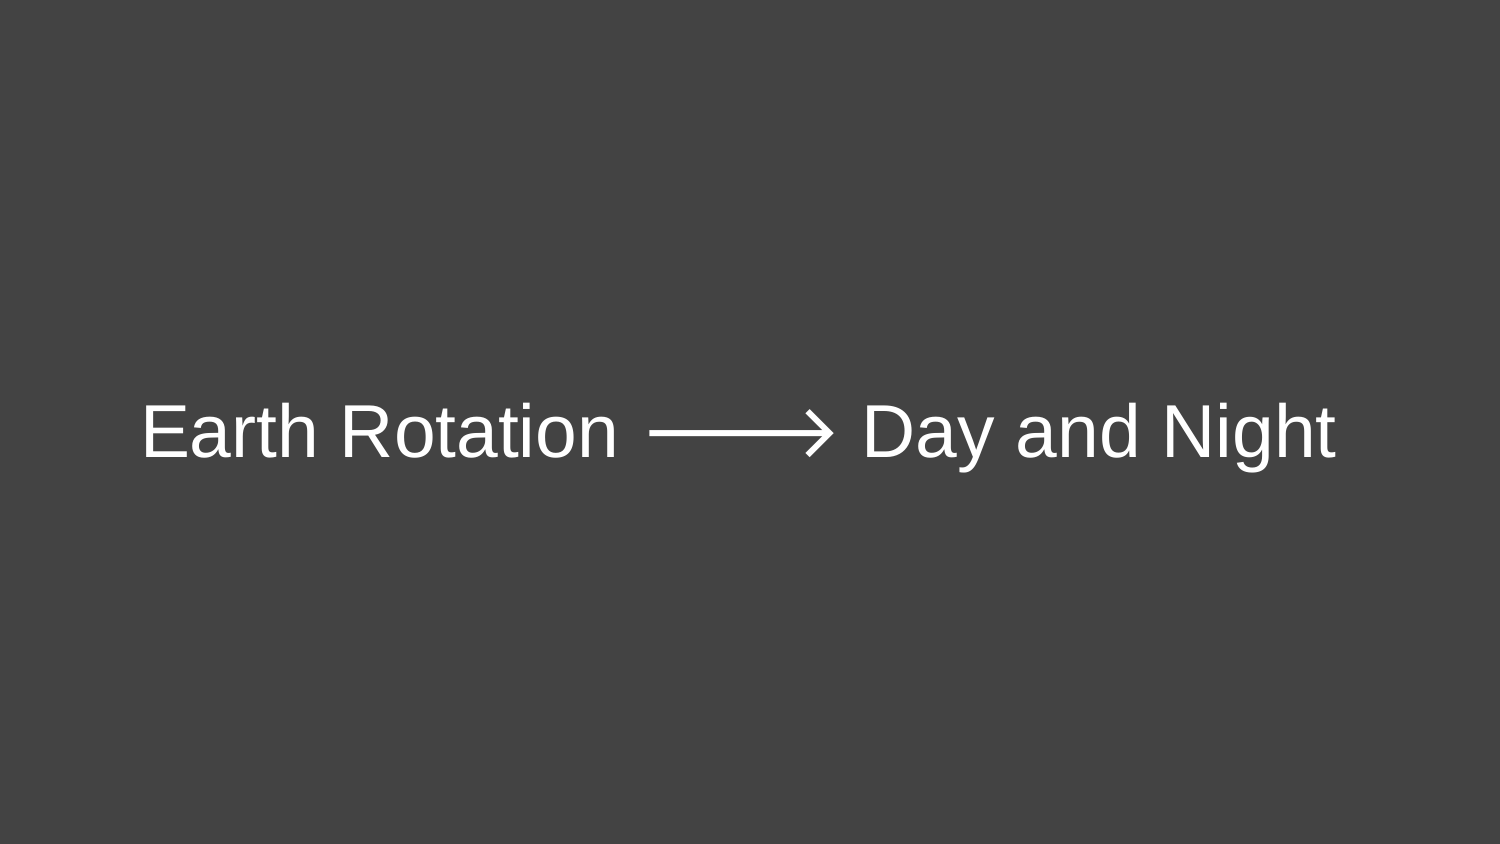

# Earth Rotation 🡒 Day and Night